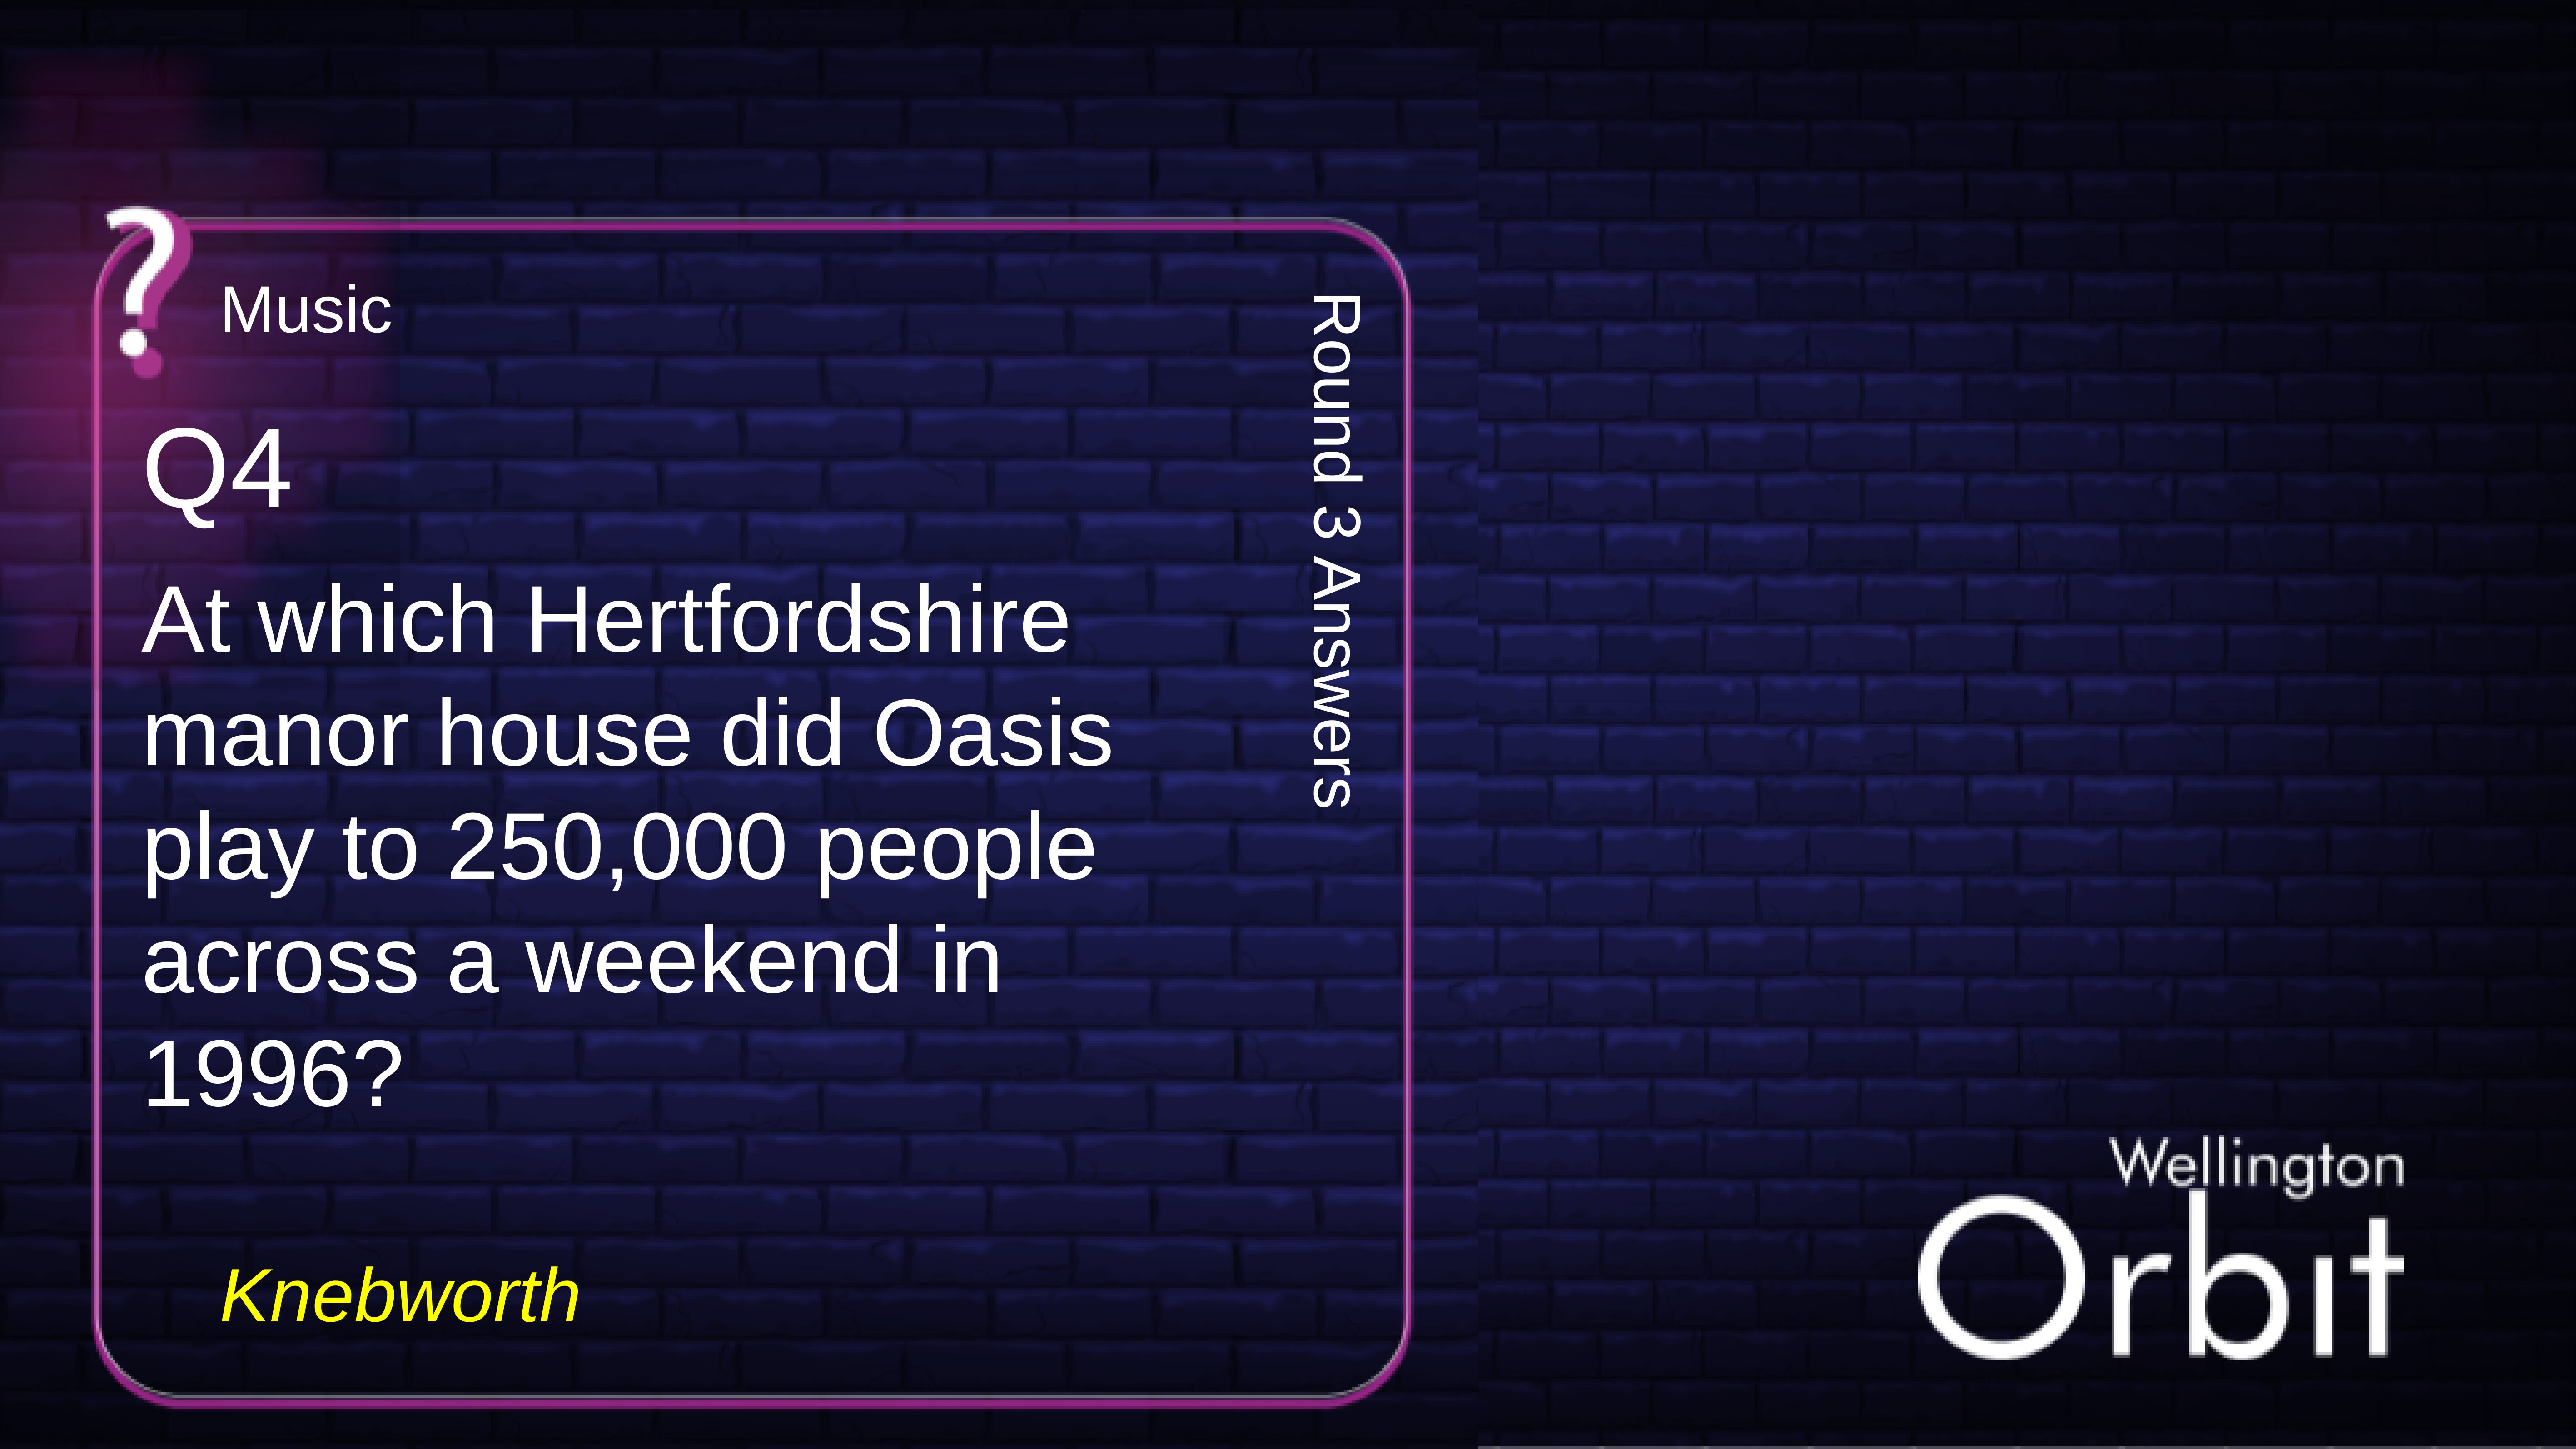

Music
Q4
Round 3 Answers
At which Hertfordshire manor house did Oasis play to 250,000 people across a weekend in 1996?
Knebworth